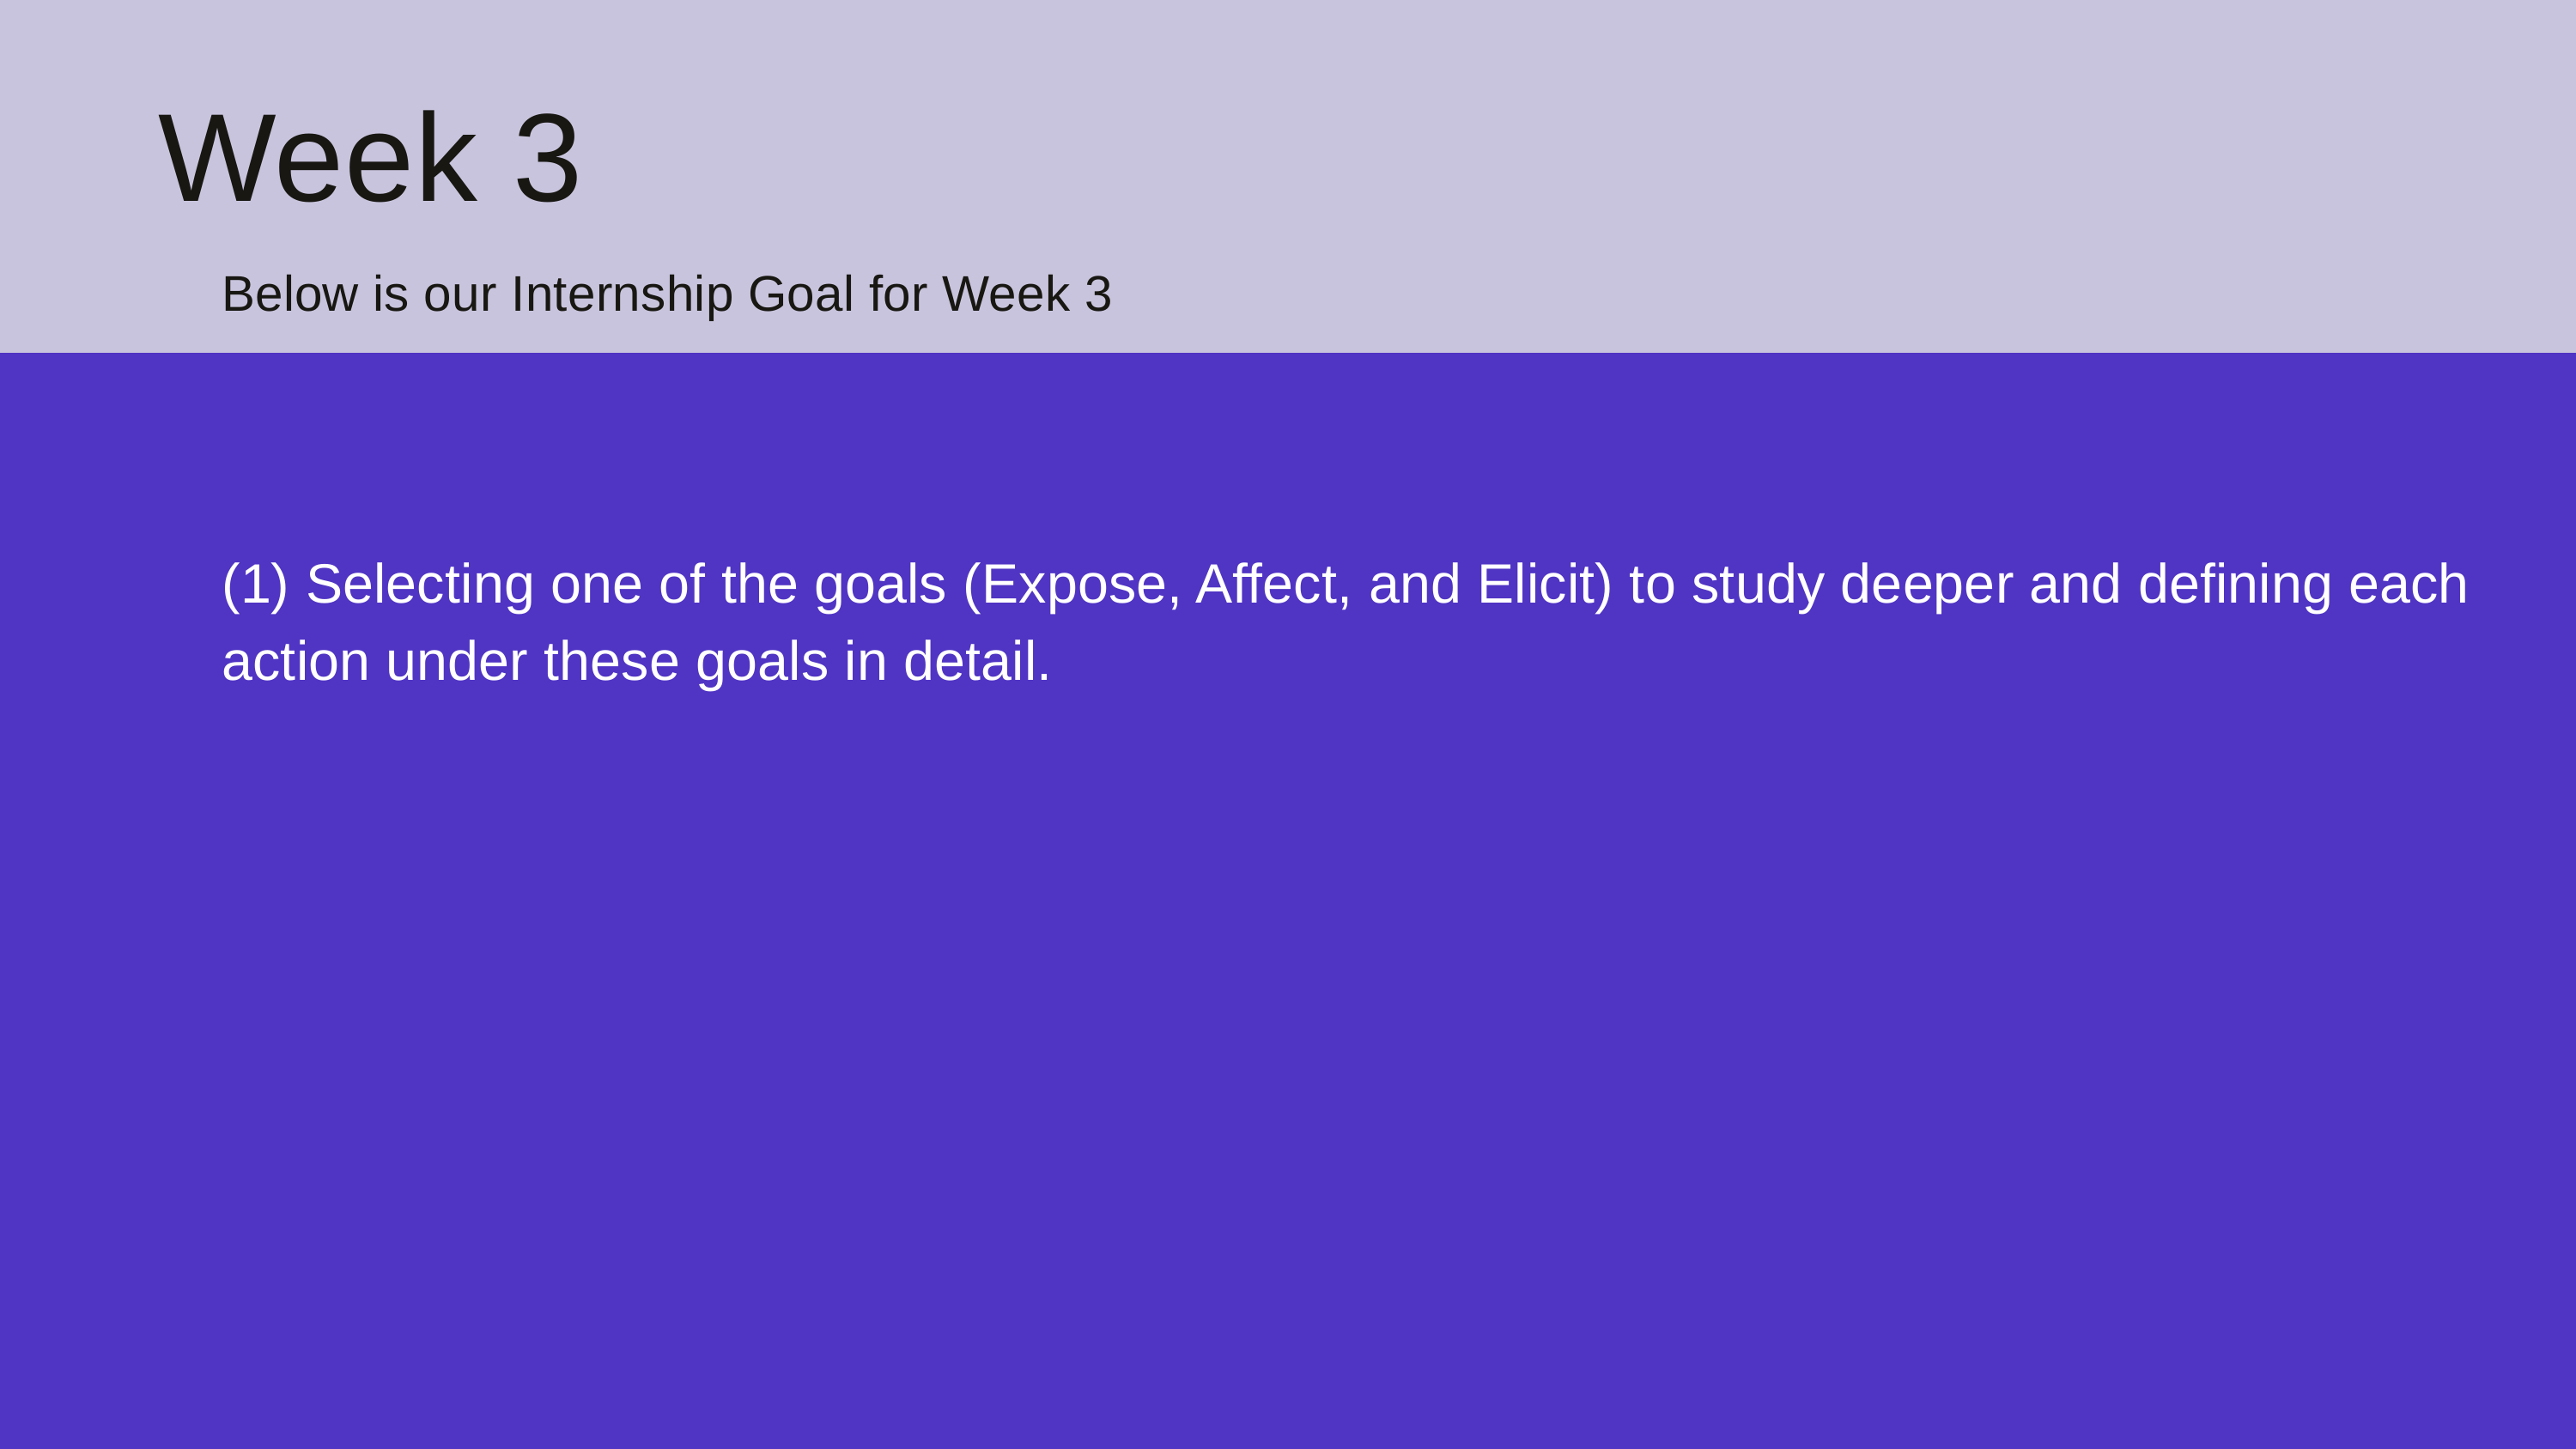

Week 3
Below is our Internship Goal for Week 3
(1) Selecting one of the goals (Expose, Affect, and Elicit) to study deeper and defining each action under these goals in detail.